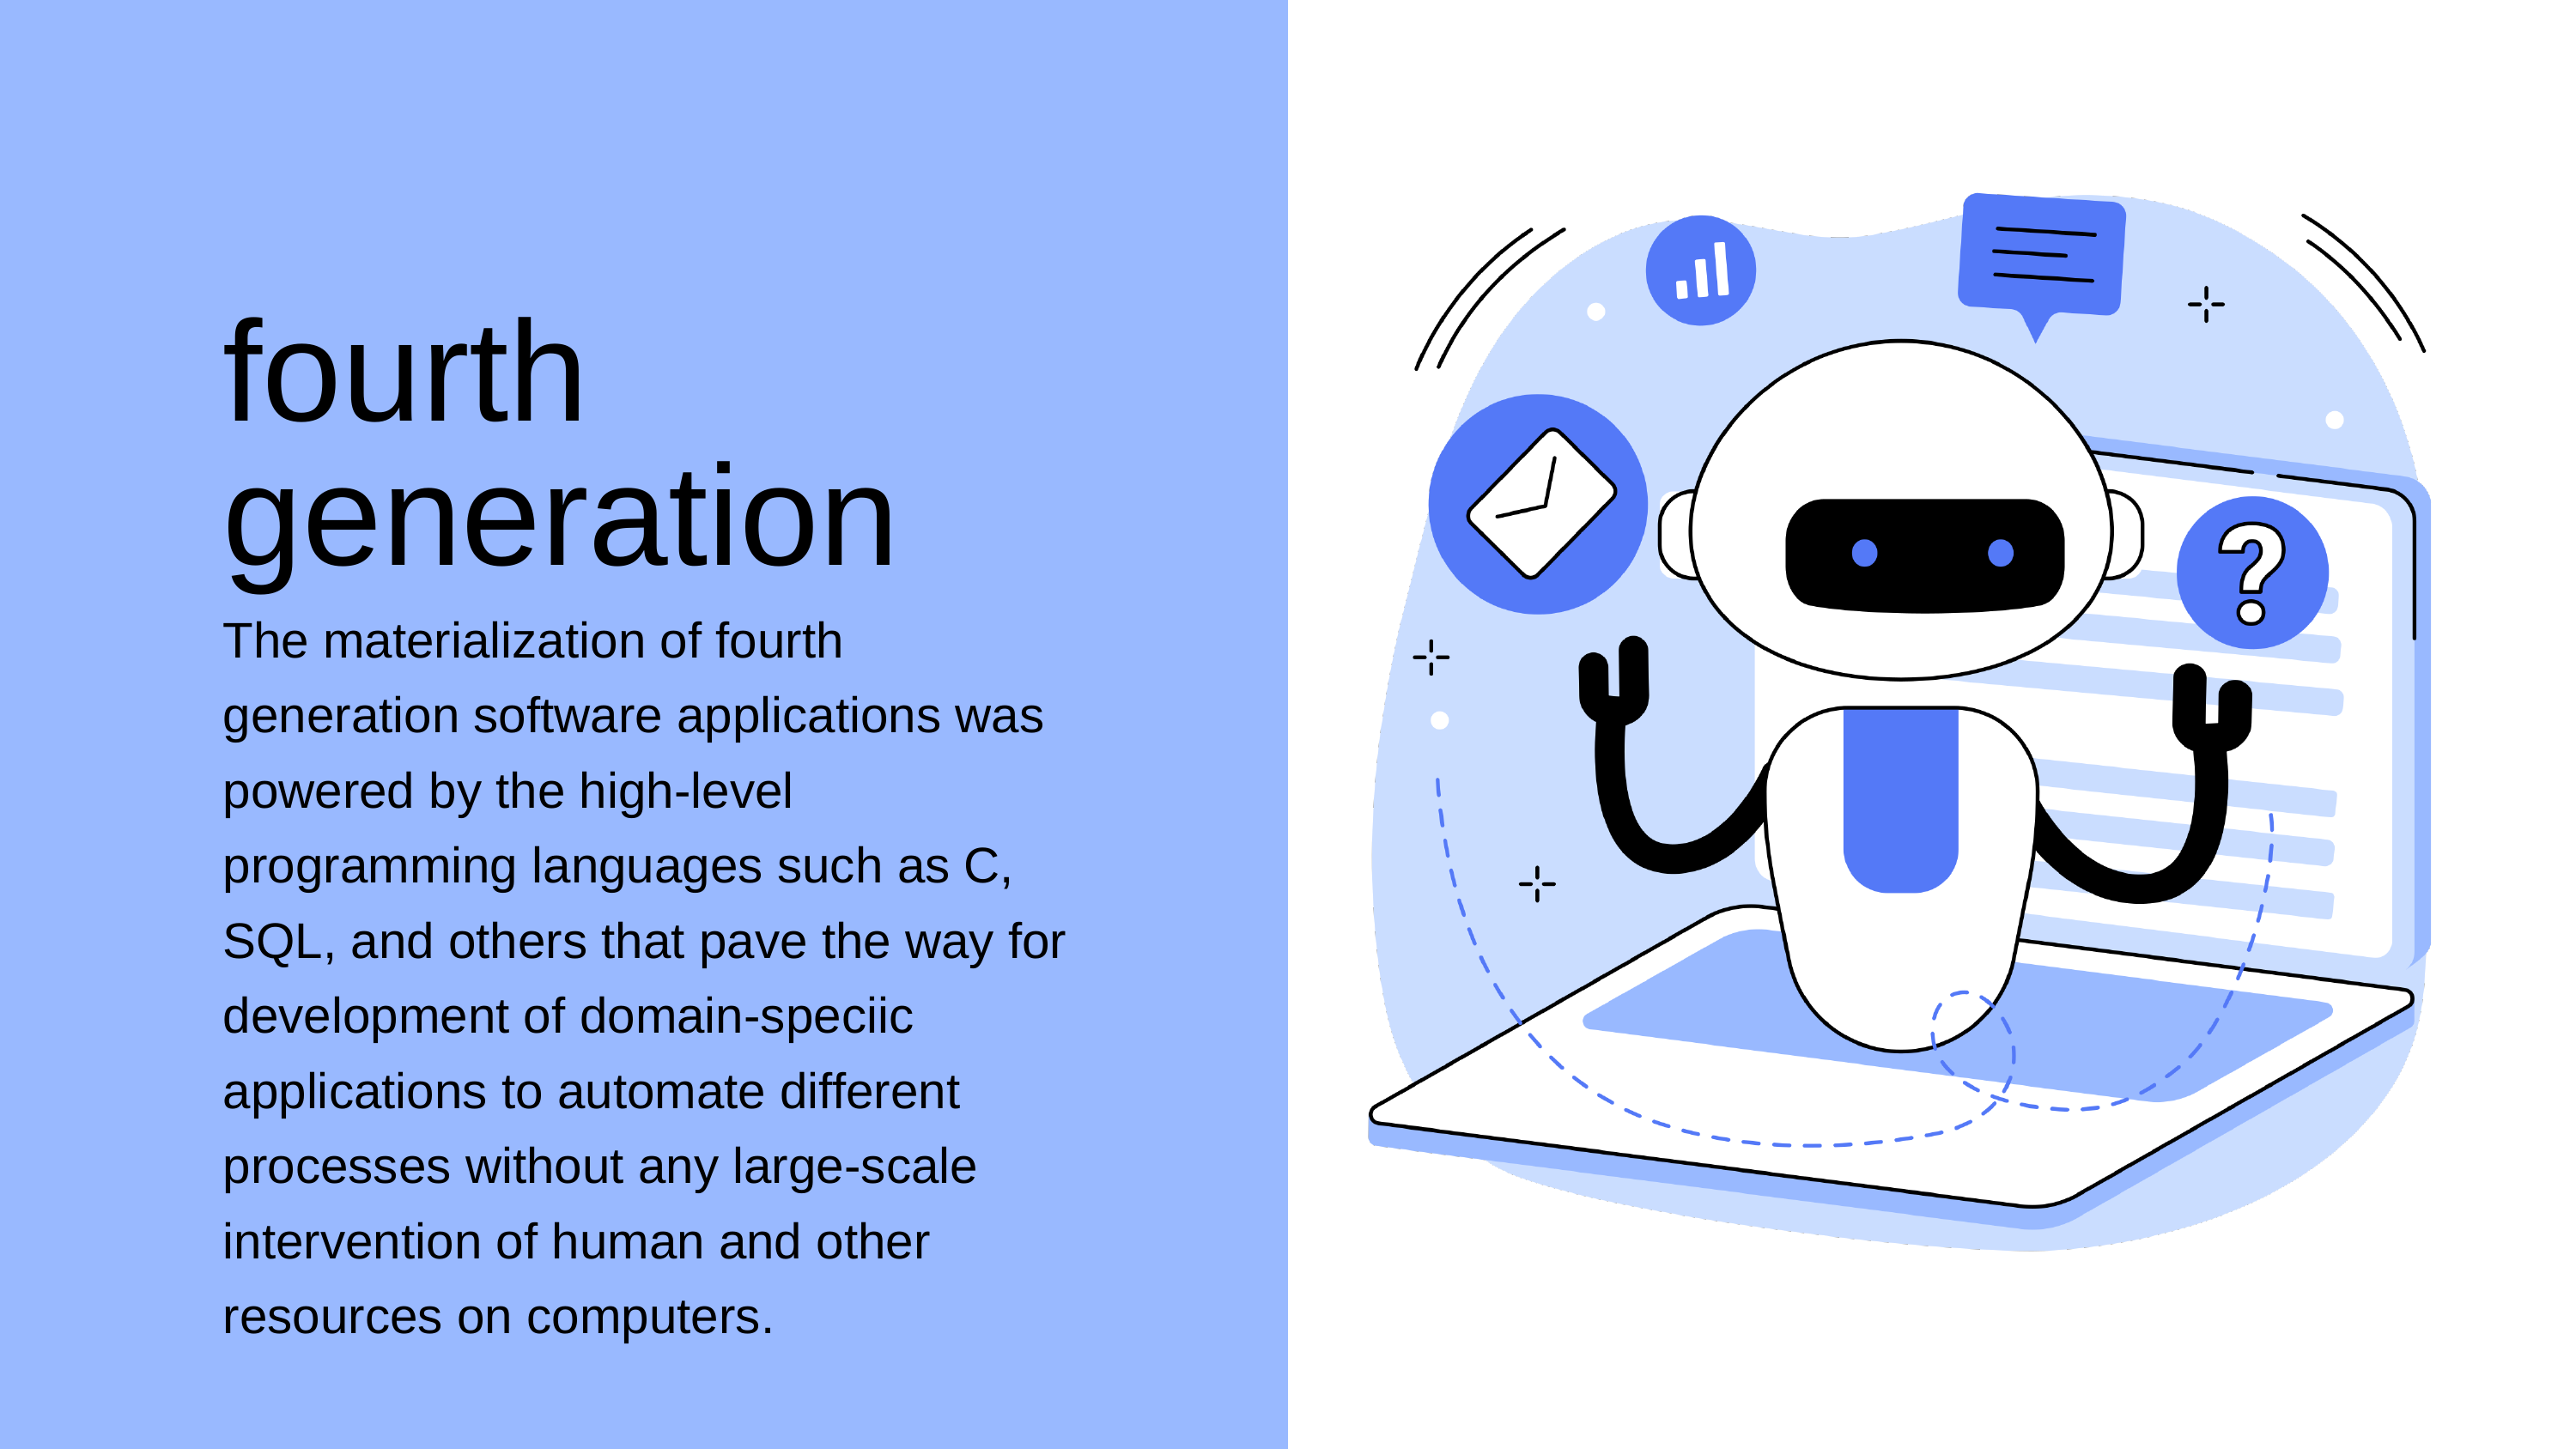

fourth generation
The materialization of fourth generation software applications was powered by the high-level programming languages such as C, SQL, and others that pave the way for development of domain-speciic applications to automate different processes without any large-scale intervention of human and other resources on computers.